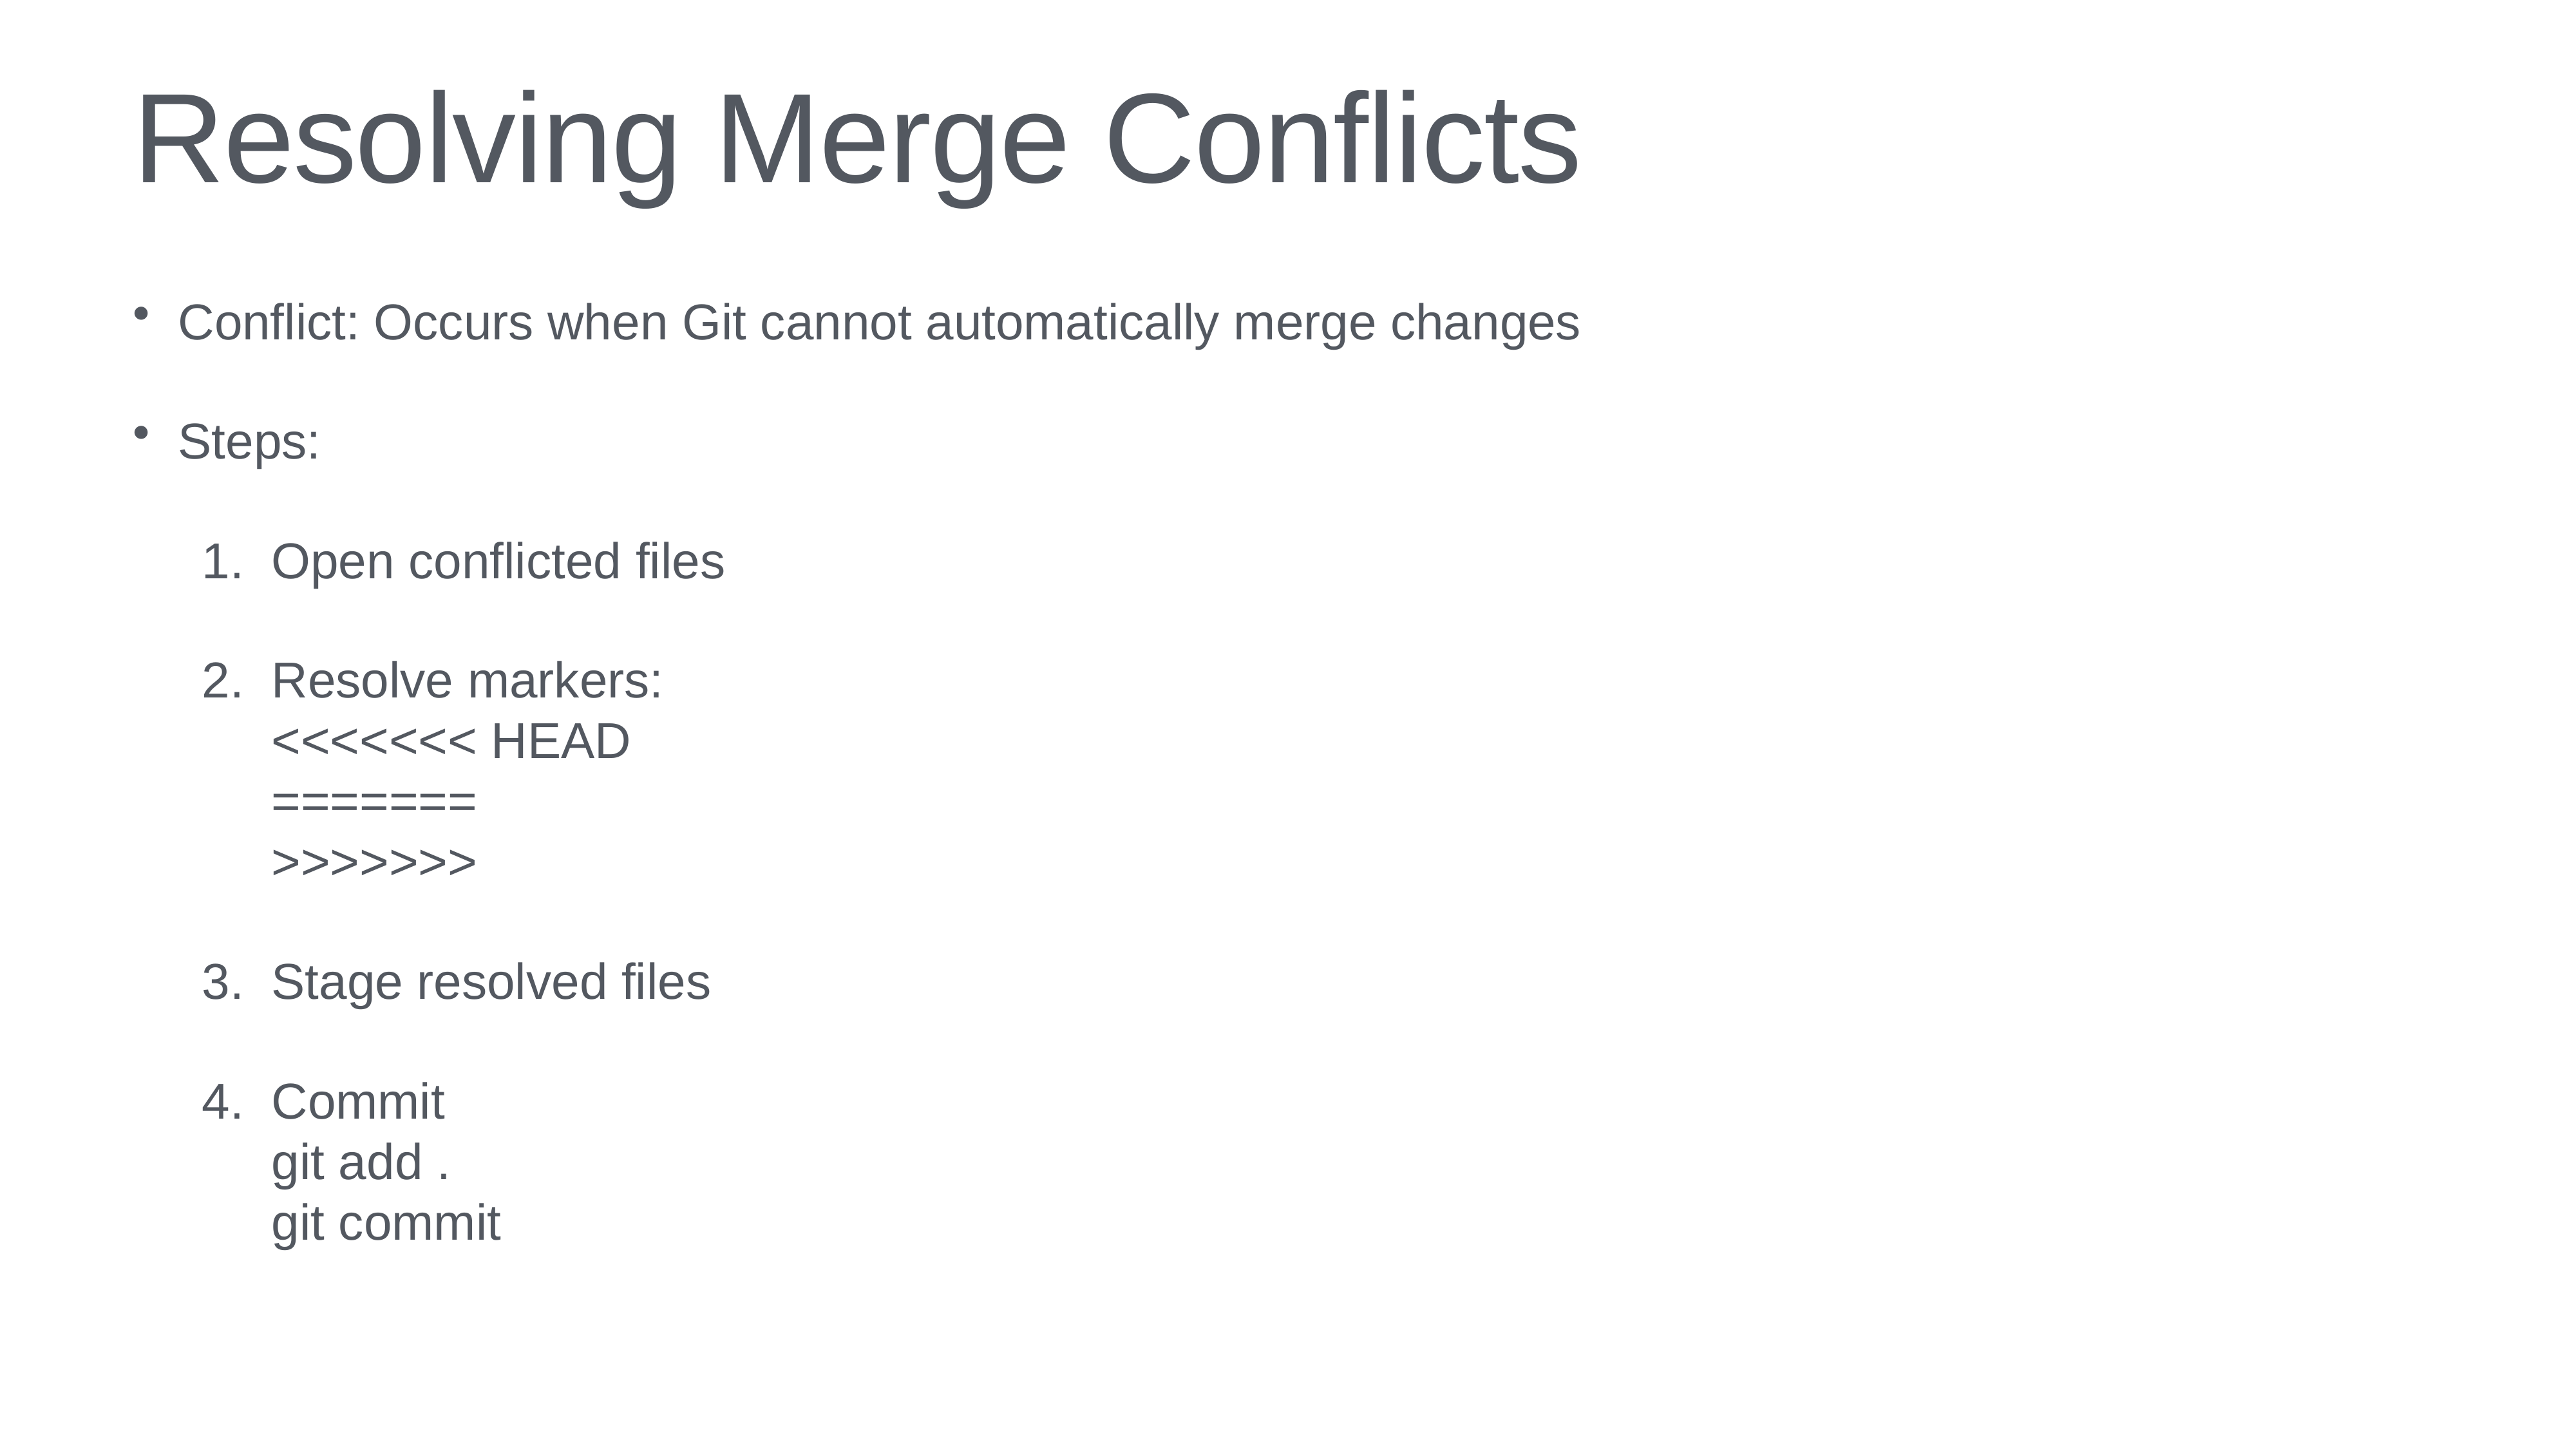

# Resolving Merge Conflicts
Conflict: Occurs when Git cannot automatically merge changes
Steps:
Open conflicted files
Resolve markers:
<<<<<<< HEAD
=======
>>>>>>>
Stage resolved files
Commit
git add .
git commit